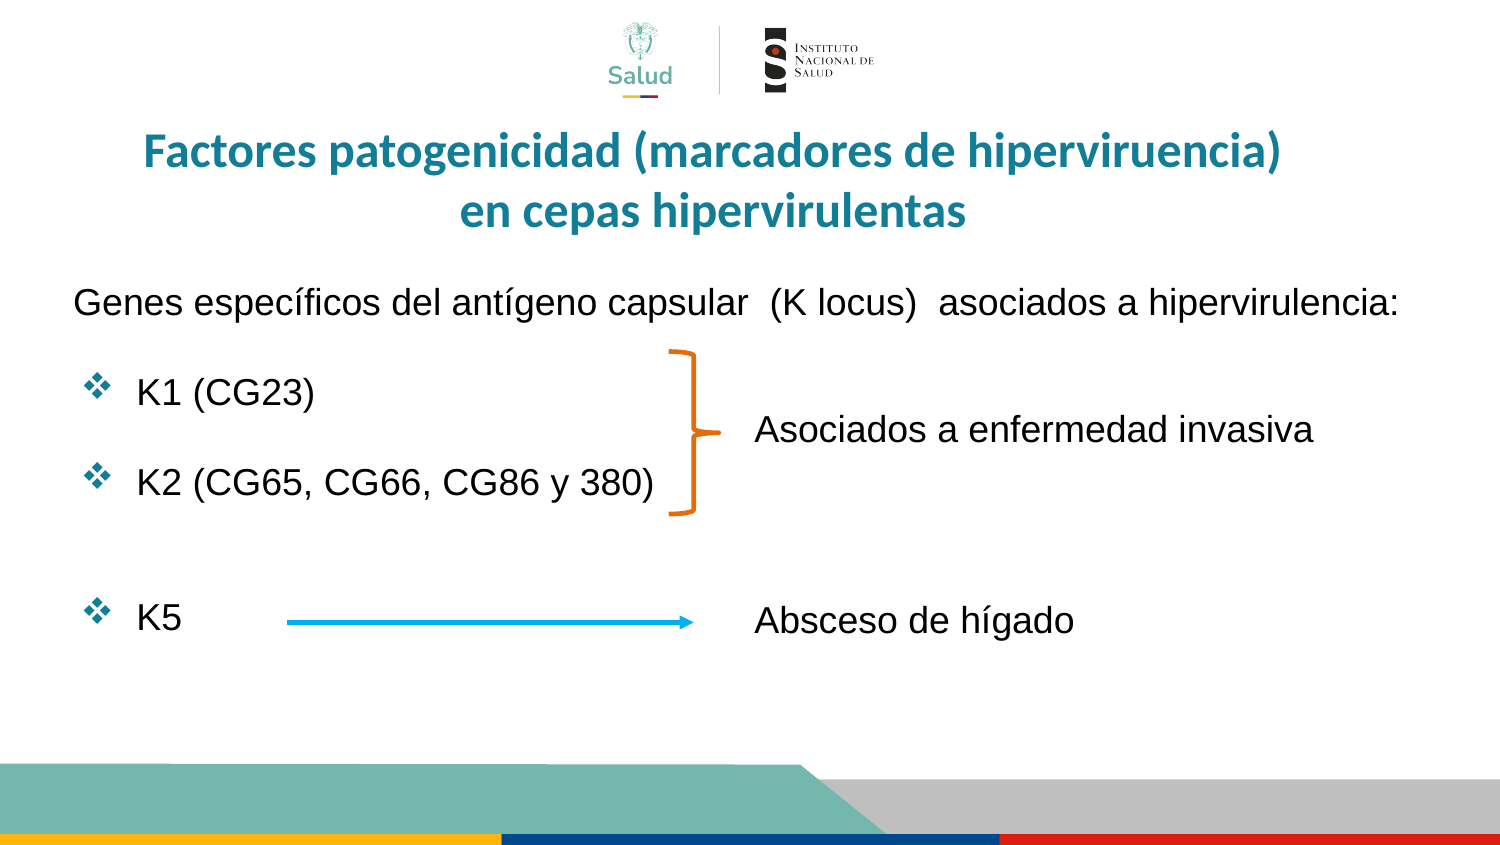

Factores patogenicidad (marcadores de hiperviruencia)
en cepas hipervirulentas
  Genes específicos del antígeno capsular  (K locus)  asociados a hipervirulencia:

 K1 (CG23)

 K2 (CG65, CG66, CG86 y 380)

 K5

Asociados a enfermedad invasiva

Absceso de hígado